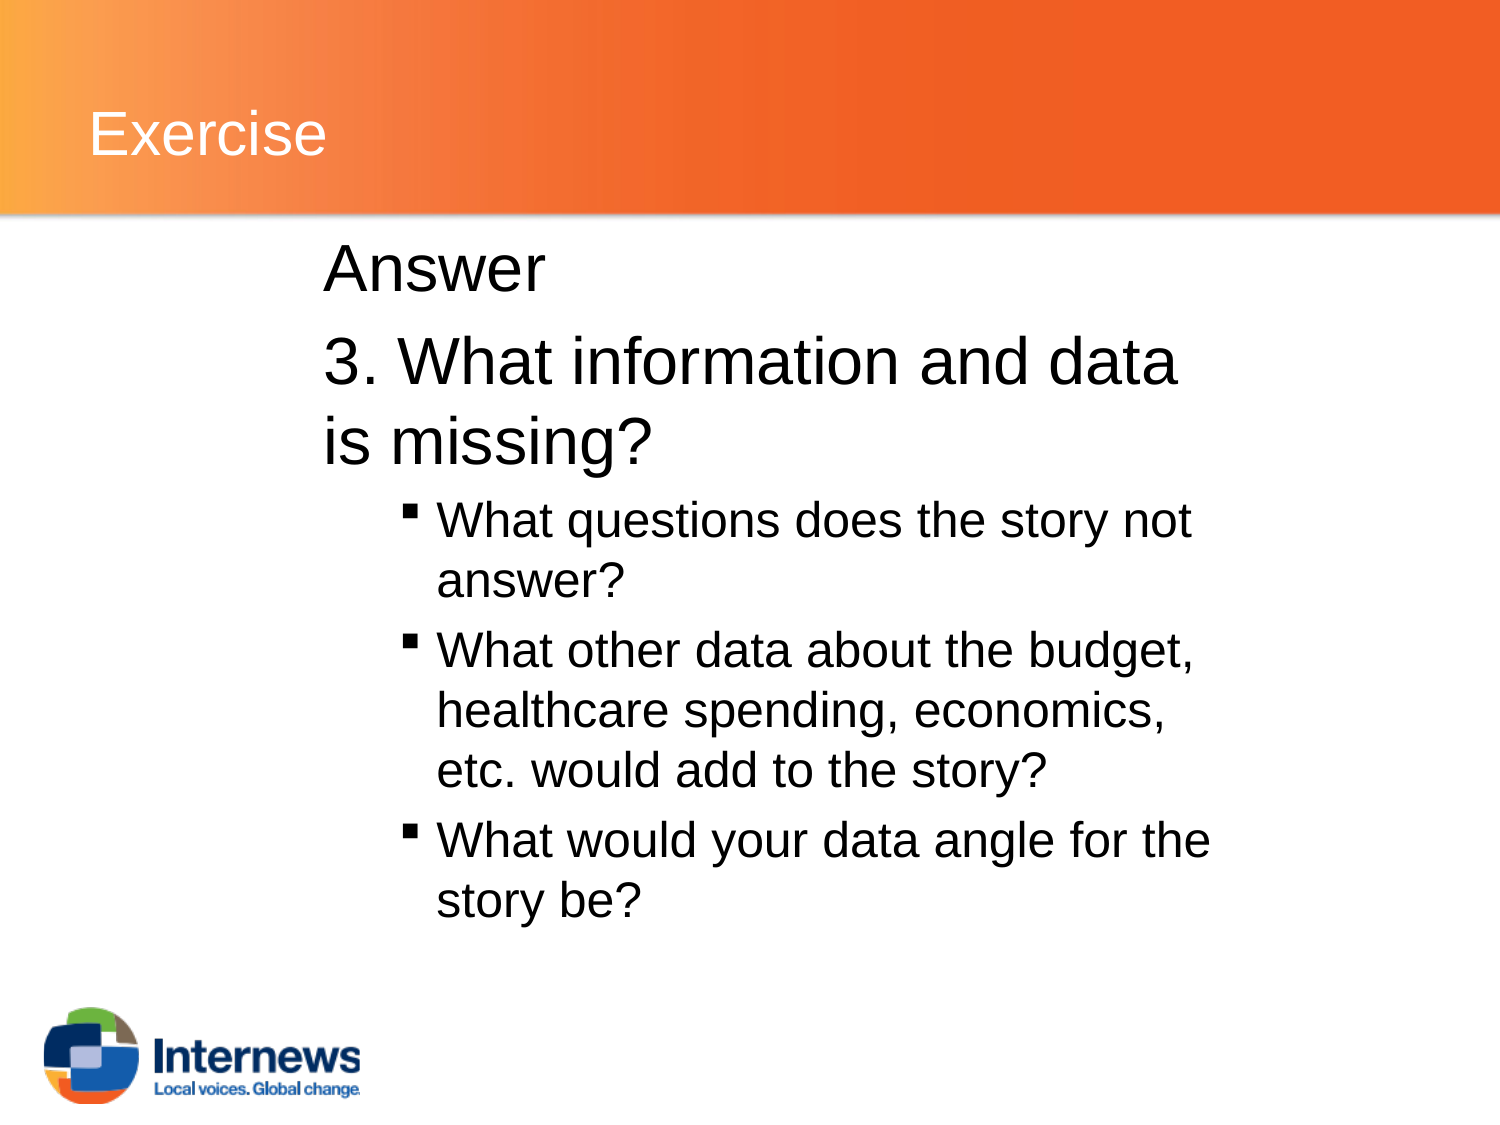

# Exercise
Answer
3. What information and data is missing?
What questions does the story not answer?
What other data about the budget, healthcare spending, economics, etc. would add to the story?
What would your data angle for the story be?